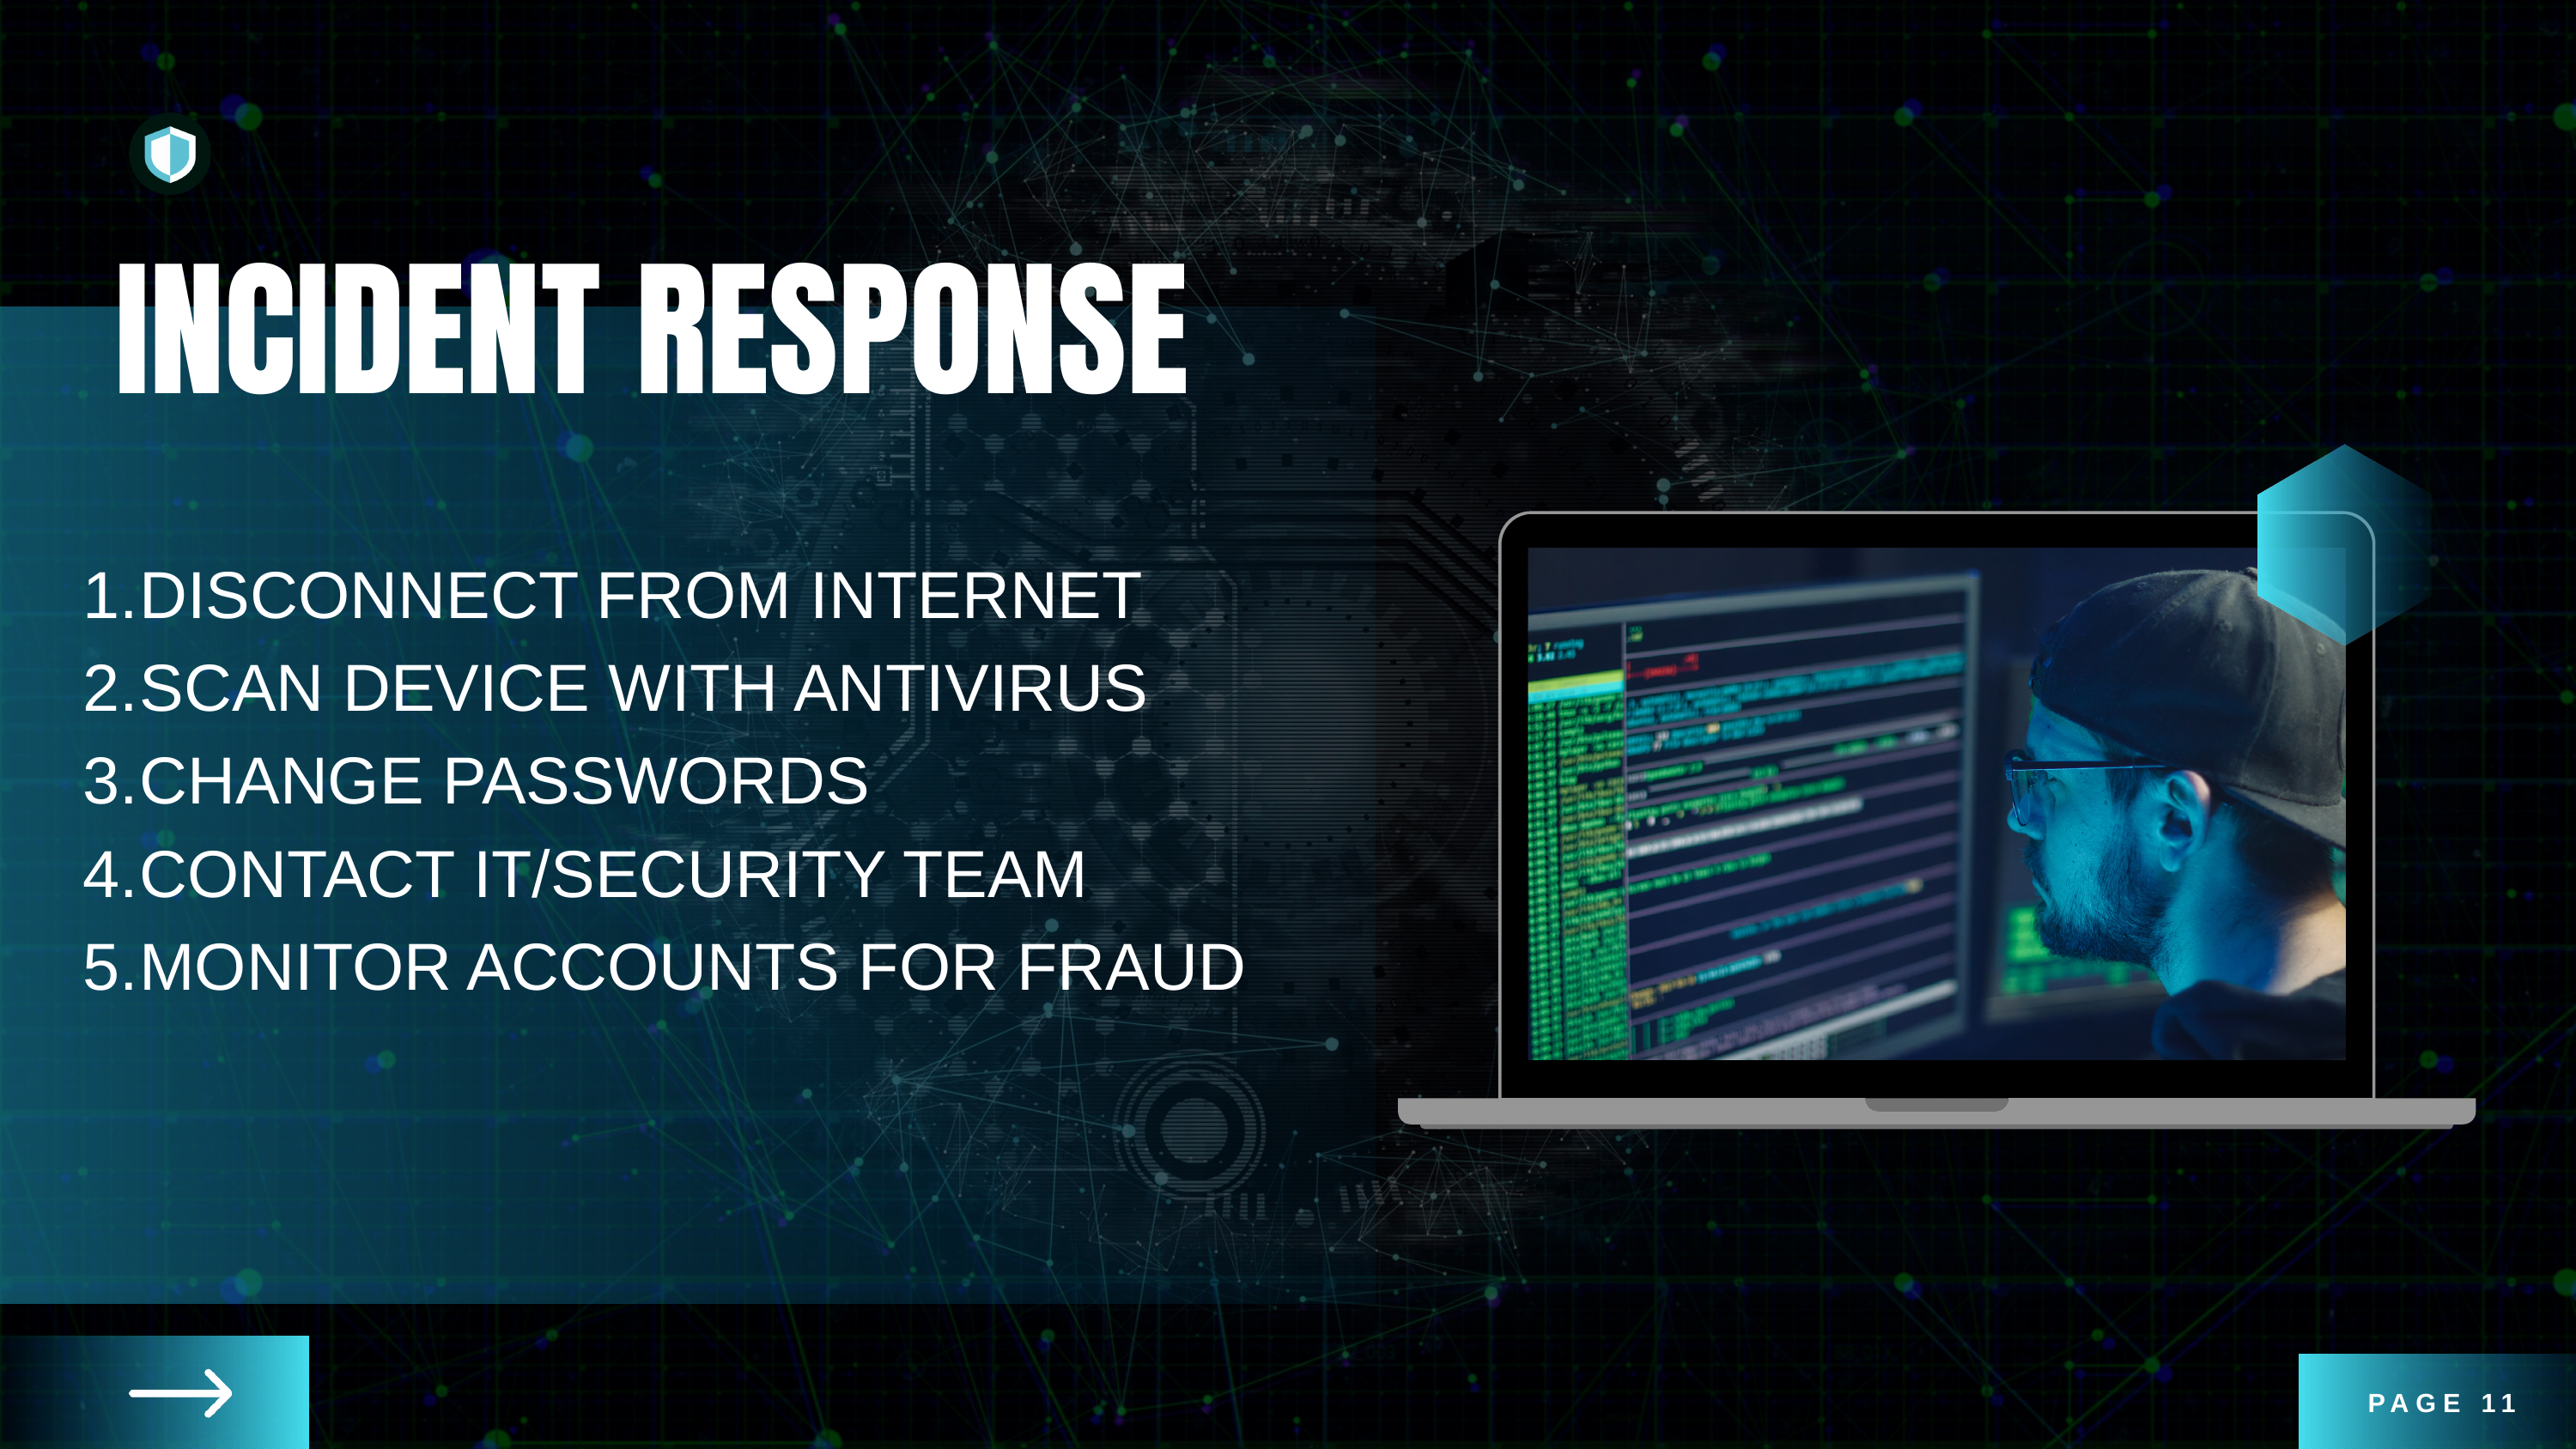

INCIDENT RESPONSE

DISCONNECT FROM INTERNET
SCAN DEVICE WITH ANTIVIRUS
CHANGE PASSWORDS
CONTACT IT/SECURITY TEAM
MONITOR ACCOUNTS FOR FRAUD

PAGE 11